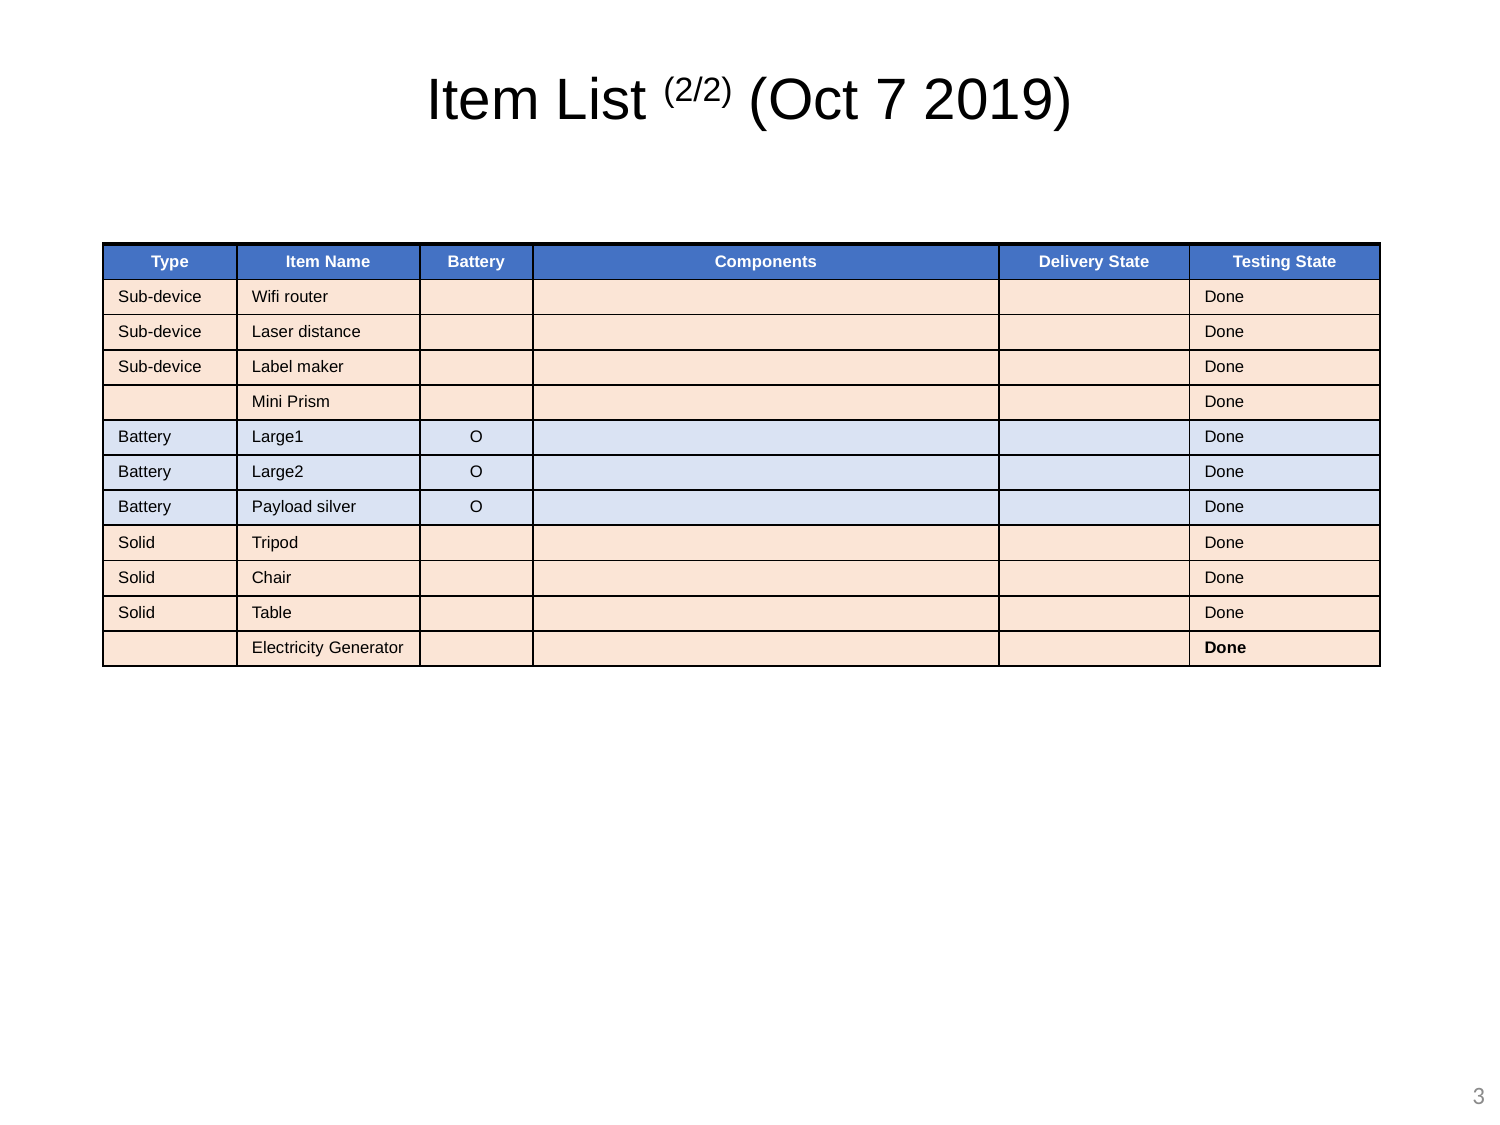

# Item List (2/2) (Oct 7 2019)
| Type | Item Name | Battery | Components | Delivery State | Testing State |
| --- | --- | --- | --- | --- | --- |
| Sub-device | Wifi router |  |  |  | Done |
| Sub-device | Laser distance |  |  |  | Done |
| Sub-device | Label maker |  |  |  | Done |
|  | Mini Prism |  |  |  | Done |
| Battery | Large1 | O |  |  | Done |
| Battery | Large2 | O |  |  | Done |
| Battery | Payload silver | O |  |  | Done |
| Solid | Tripod |  |  |  | Done |
| Solid | Chair |  |  |  | Done |
| Solid | Table |  |  |  | Done |
|  | Electricity Generator |  |  |  | Done |
3